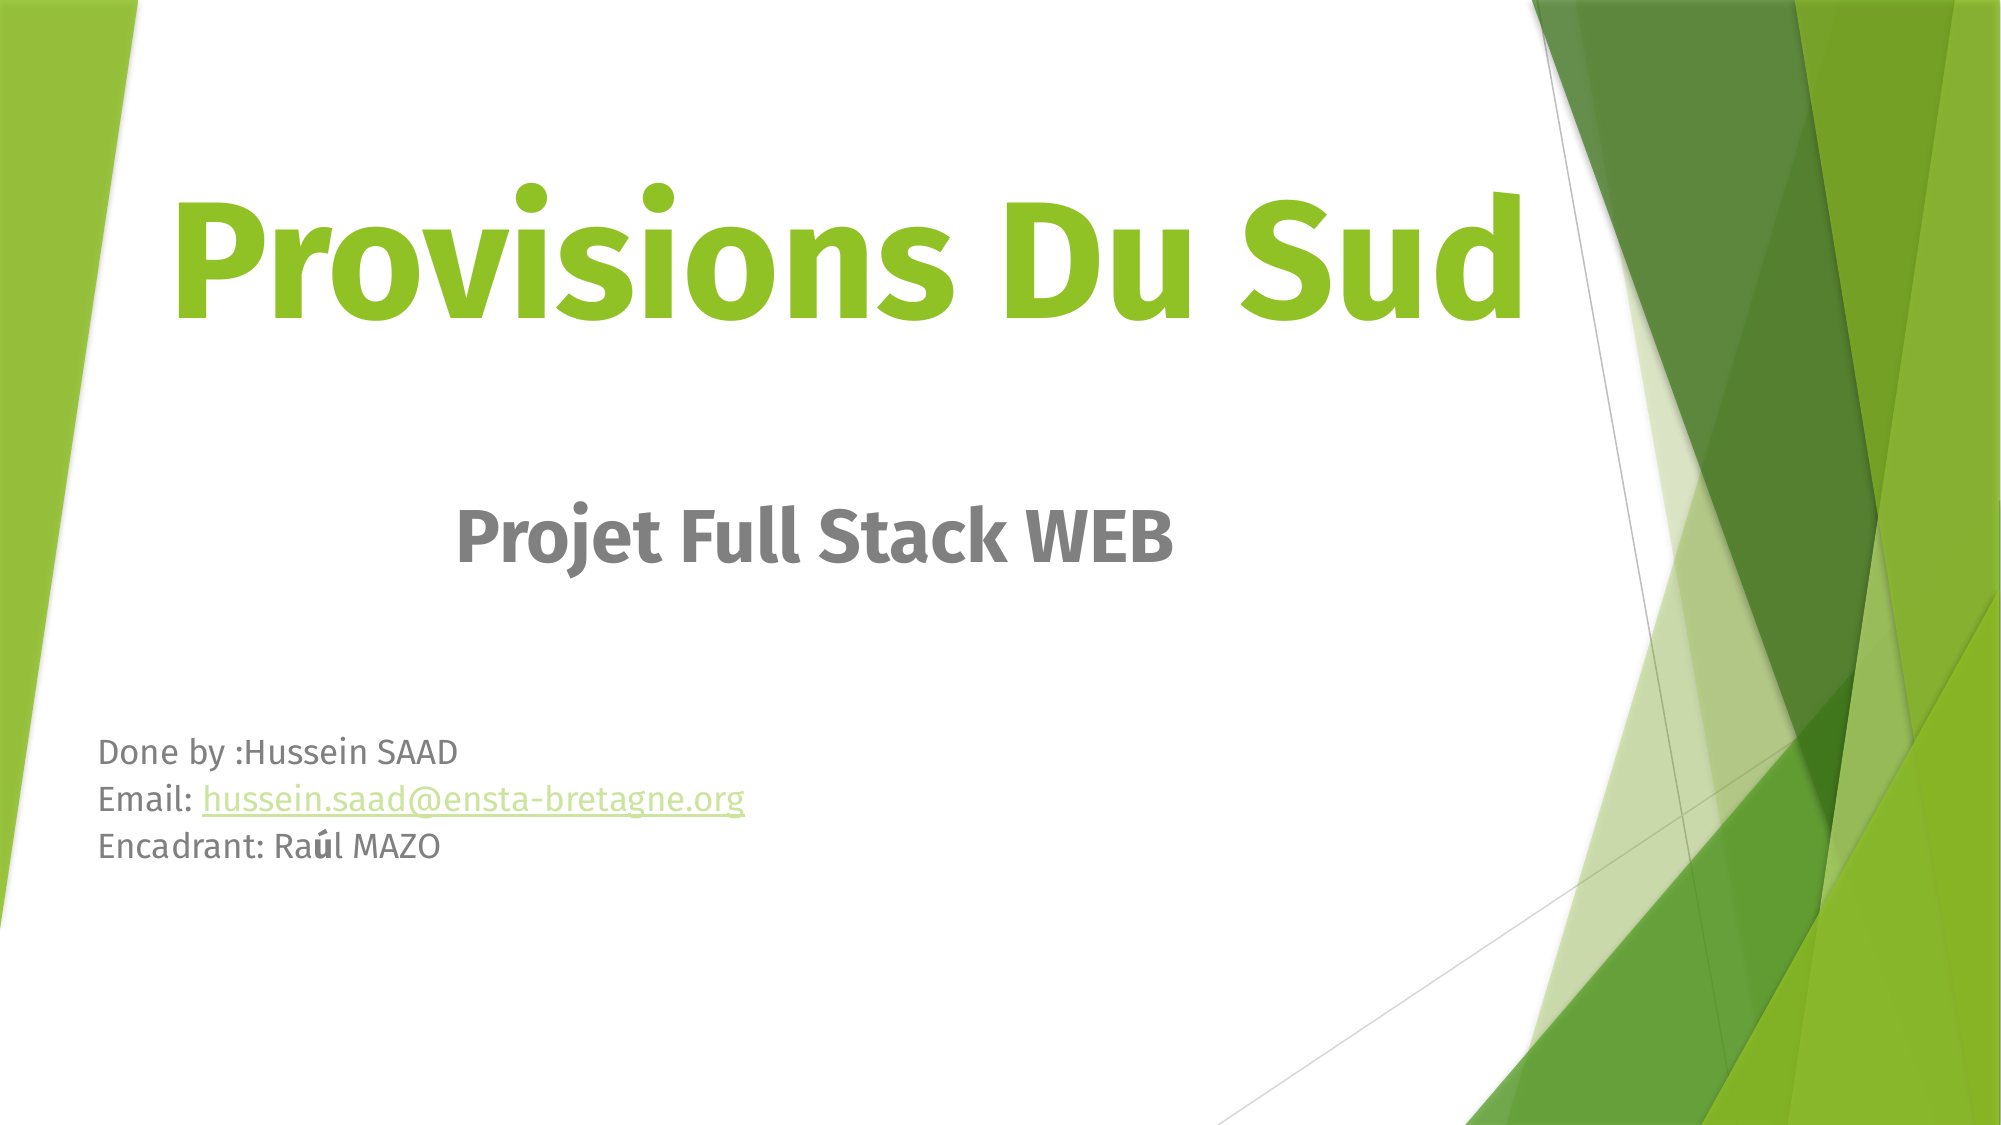

# Provisions Du Sud

 Projet Full Stack WEB

Done by :Hussein SAAD
Email: hussein.saad@ensta-bretagne.org
Encadrant: Raúl MAZO